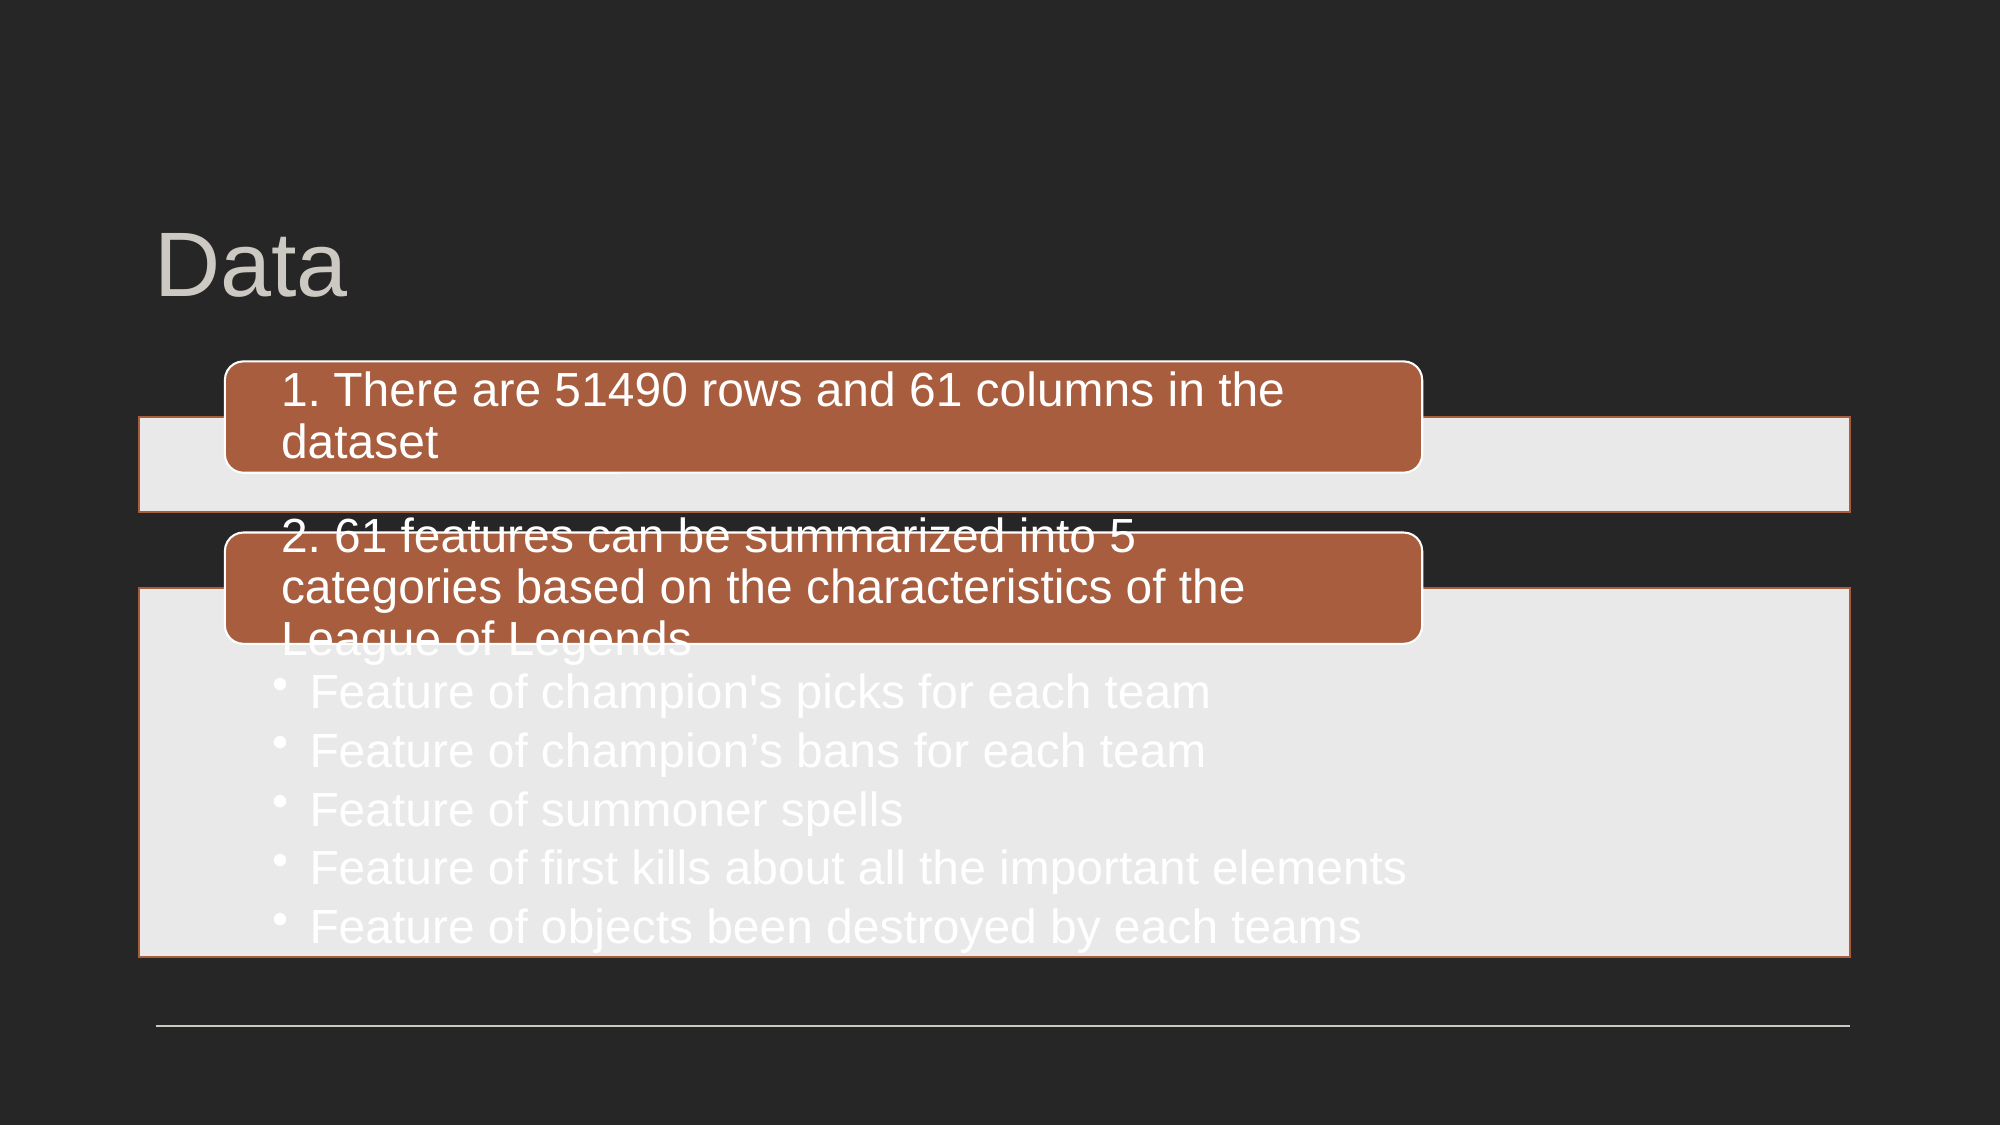

# Data
1. There are 51490 rows and 61 columns in the dataset
Feature of champion's picks for each team
Feature of champion’s bans for each team
Feature of summoner spells
Feature of first kills about all the important elements
Feature of objects been destroyed by each teams
2. 61 features can be summarized into 5 categories based on the characteristics of the League of Legends